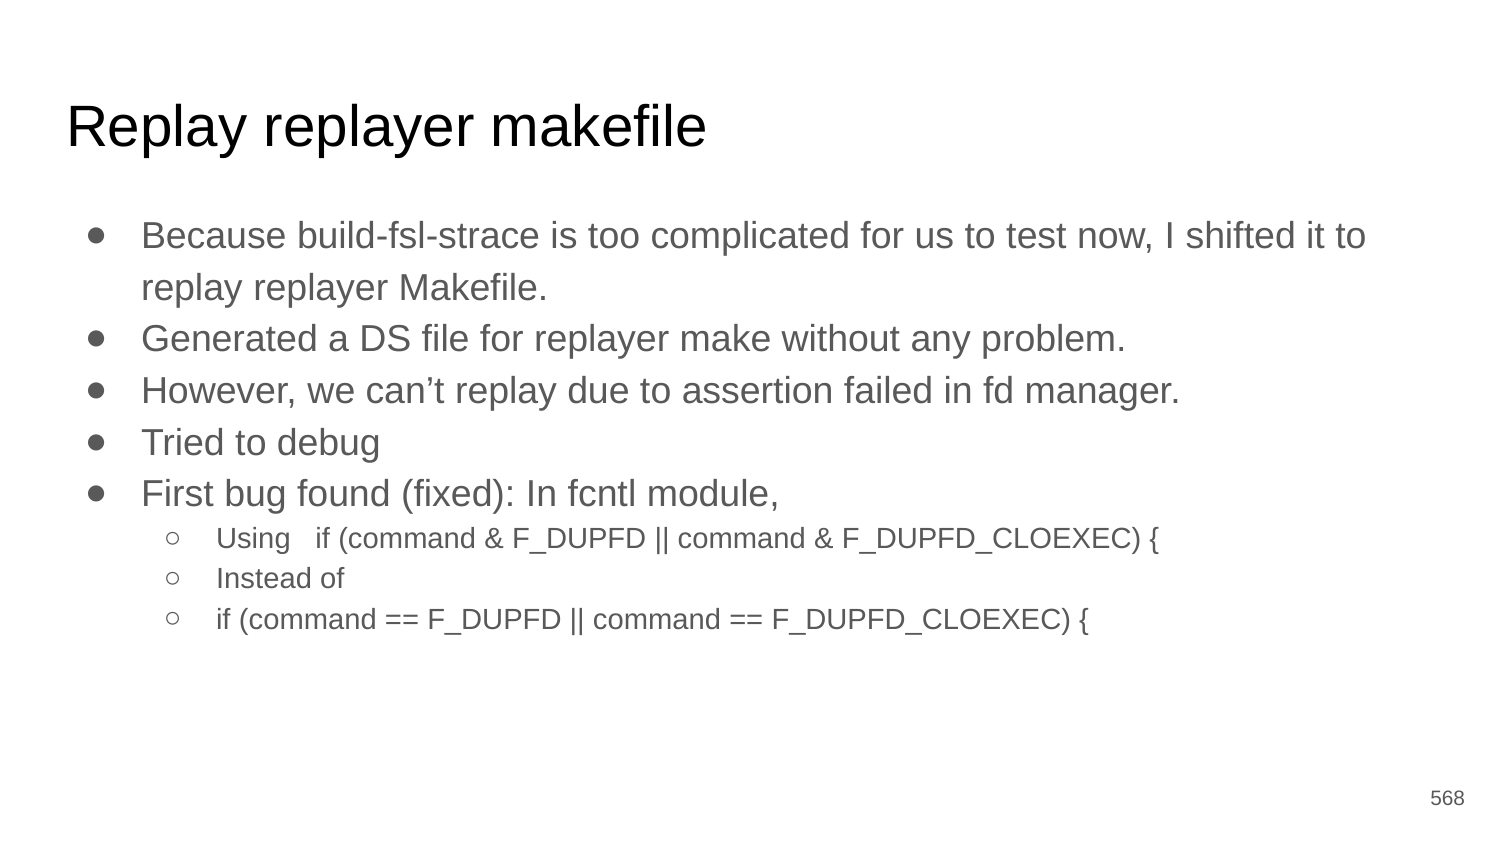

# Replay replayer makefile
Because build-fsl-strace is too complicated for us to test now, I shifted it to replay replayer Makefile.
Generated a DS file for replayer make without any problem.
However, we can’t replay due to assertion failed in fd manager.
Tried to debug
First bug found (fixed): In fcntl module,
Using   if (command & F_DUPFD || command & F_DUPFD_CLOEXEC) {
Instead of
if (command == F_DUPFD || command == F_DUPFD_CLOEXEC) {
568